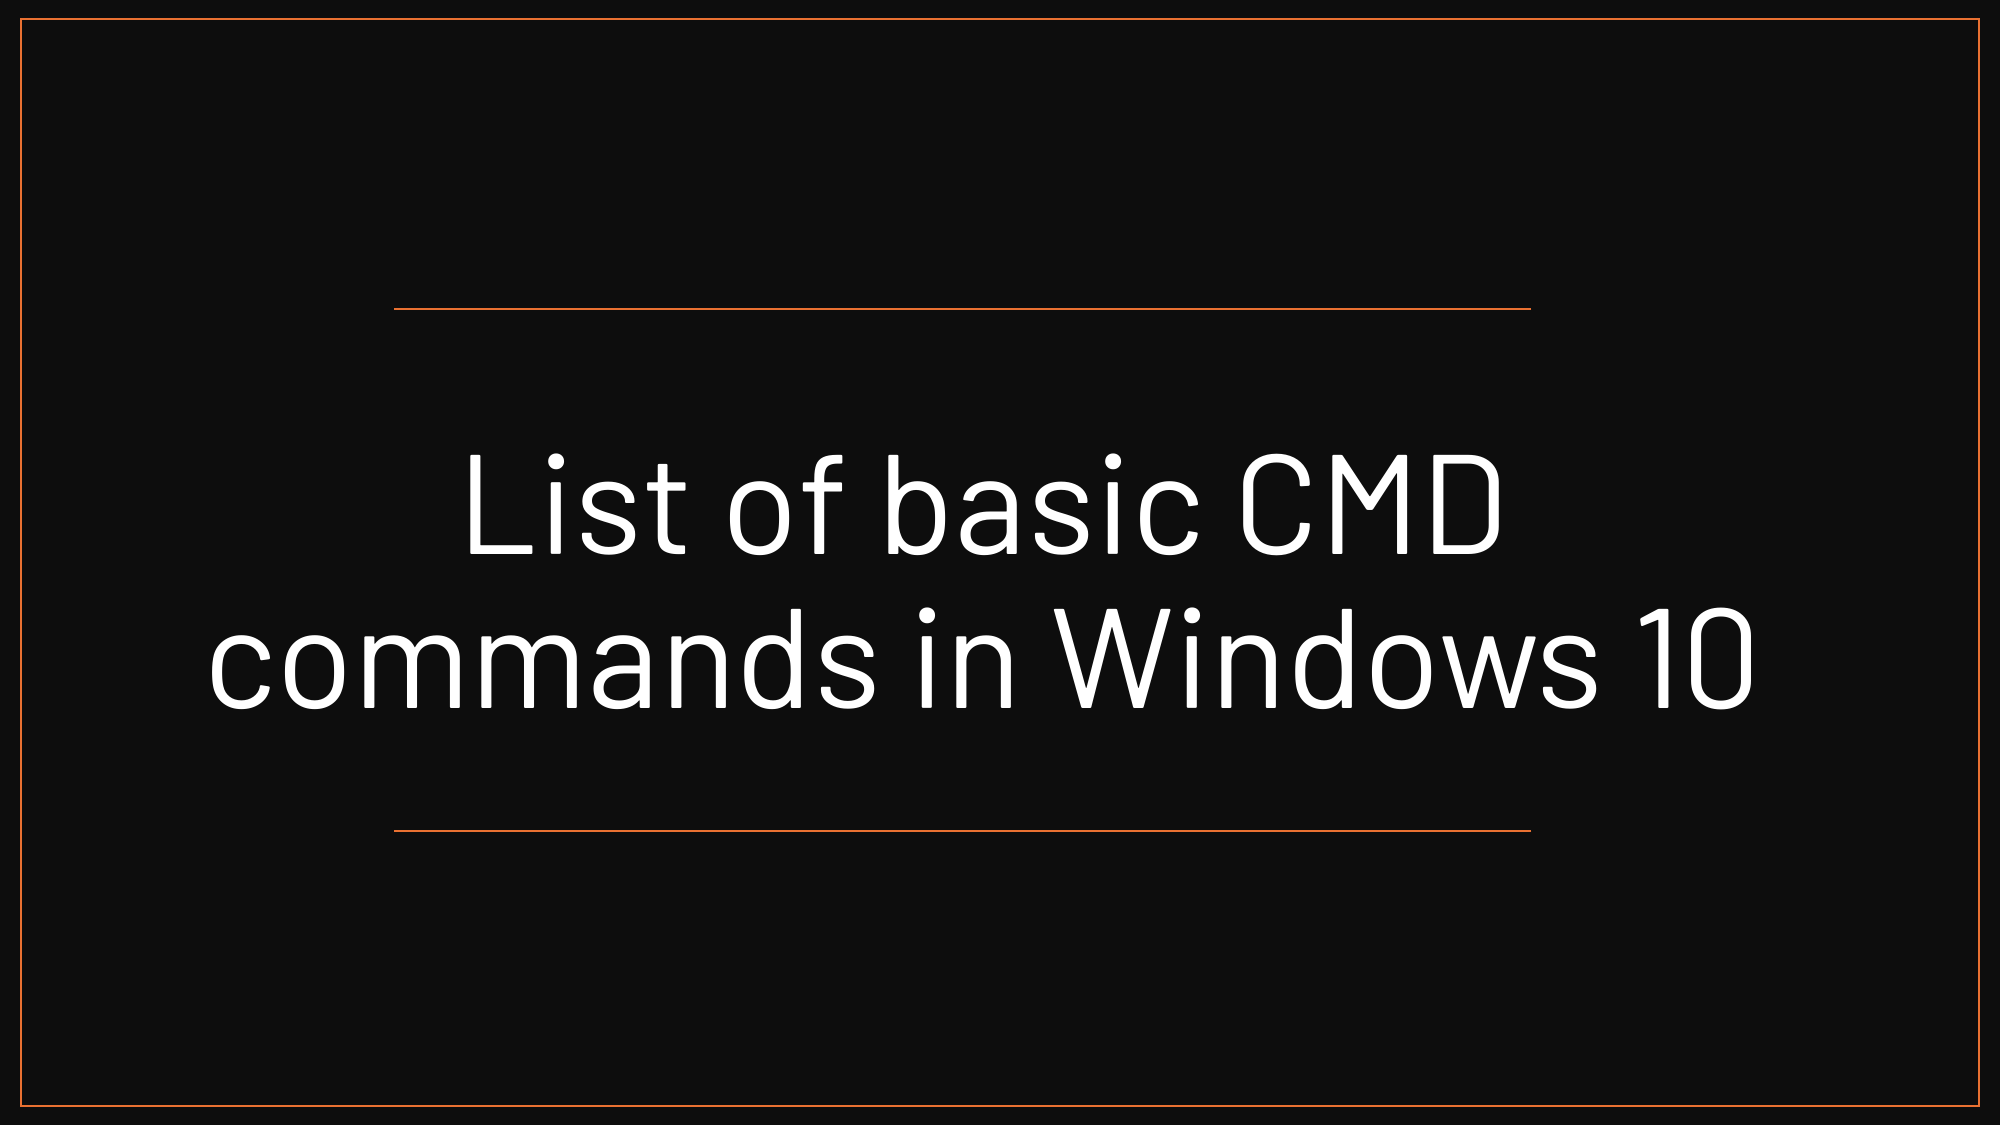

# List of basic CMD commands in Windows 10